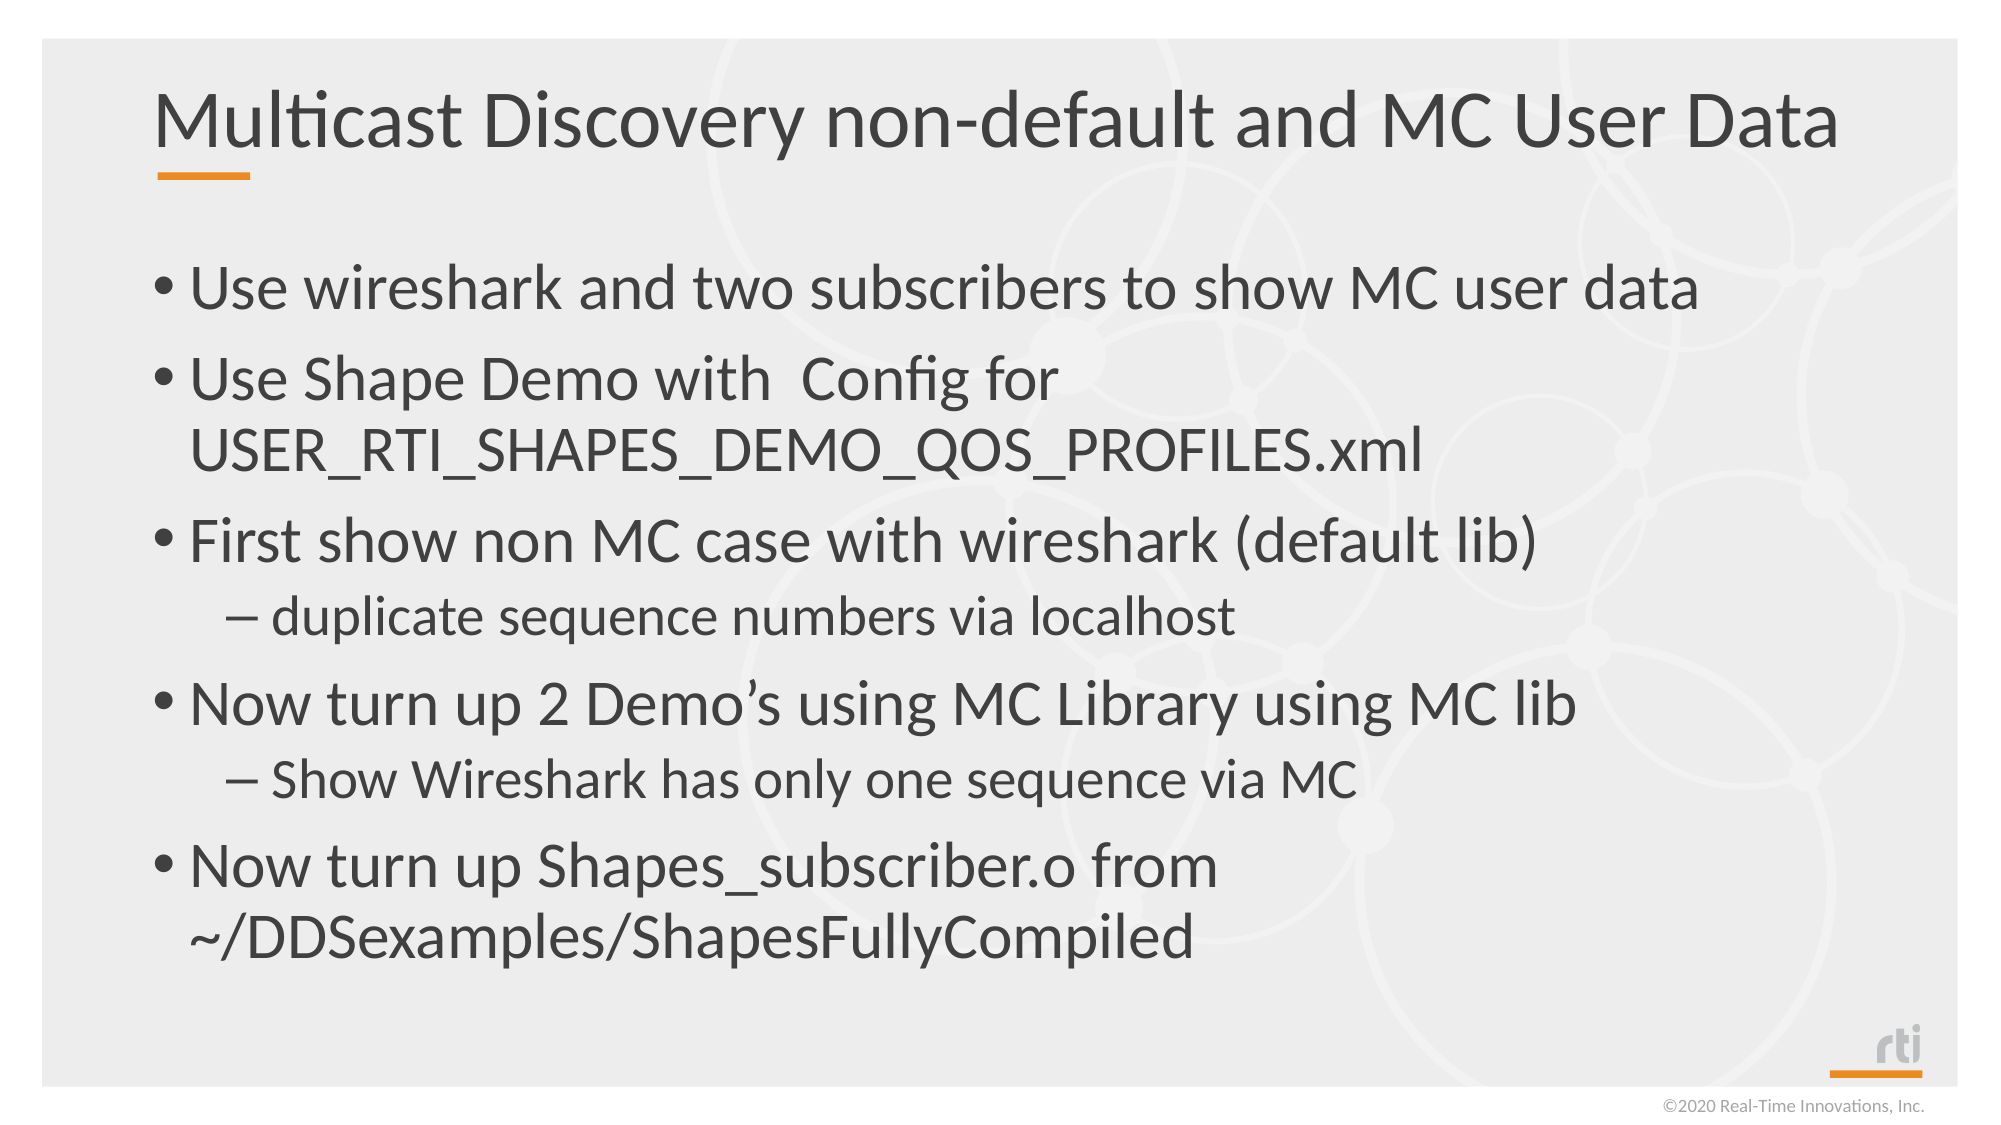

# Multicast Discovery non-default and MC User Data
Use wireshark and two subscribers to show MC user data
Use Shape Demo with  Config for USER_RTI_SHAPES_DEMO_QOS_PROFILES.xml
First show non MC case with wireshark (default lib)
duplicate sequence numbers via localhost
Now turn up 2 Demo’s using MC Library using MC lib
Show Wireshark has only one sequence via MC
Now turn up Shapes_subscriber.o from ~/DDSexamples/ShapesFullyCompiled
©2020 Real-Time Innovations, Inc.